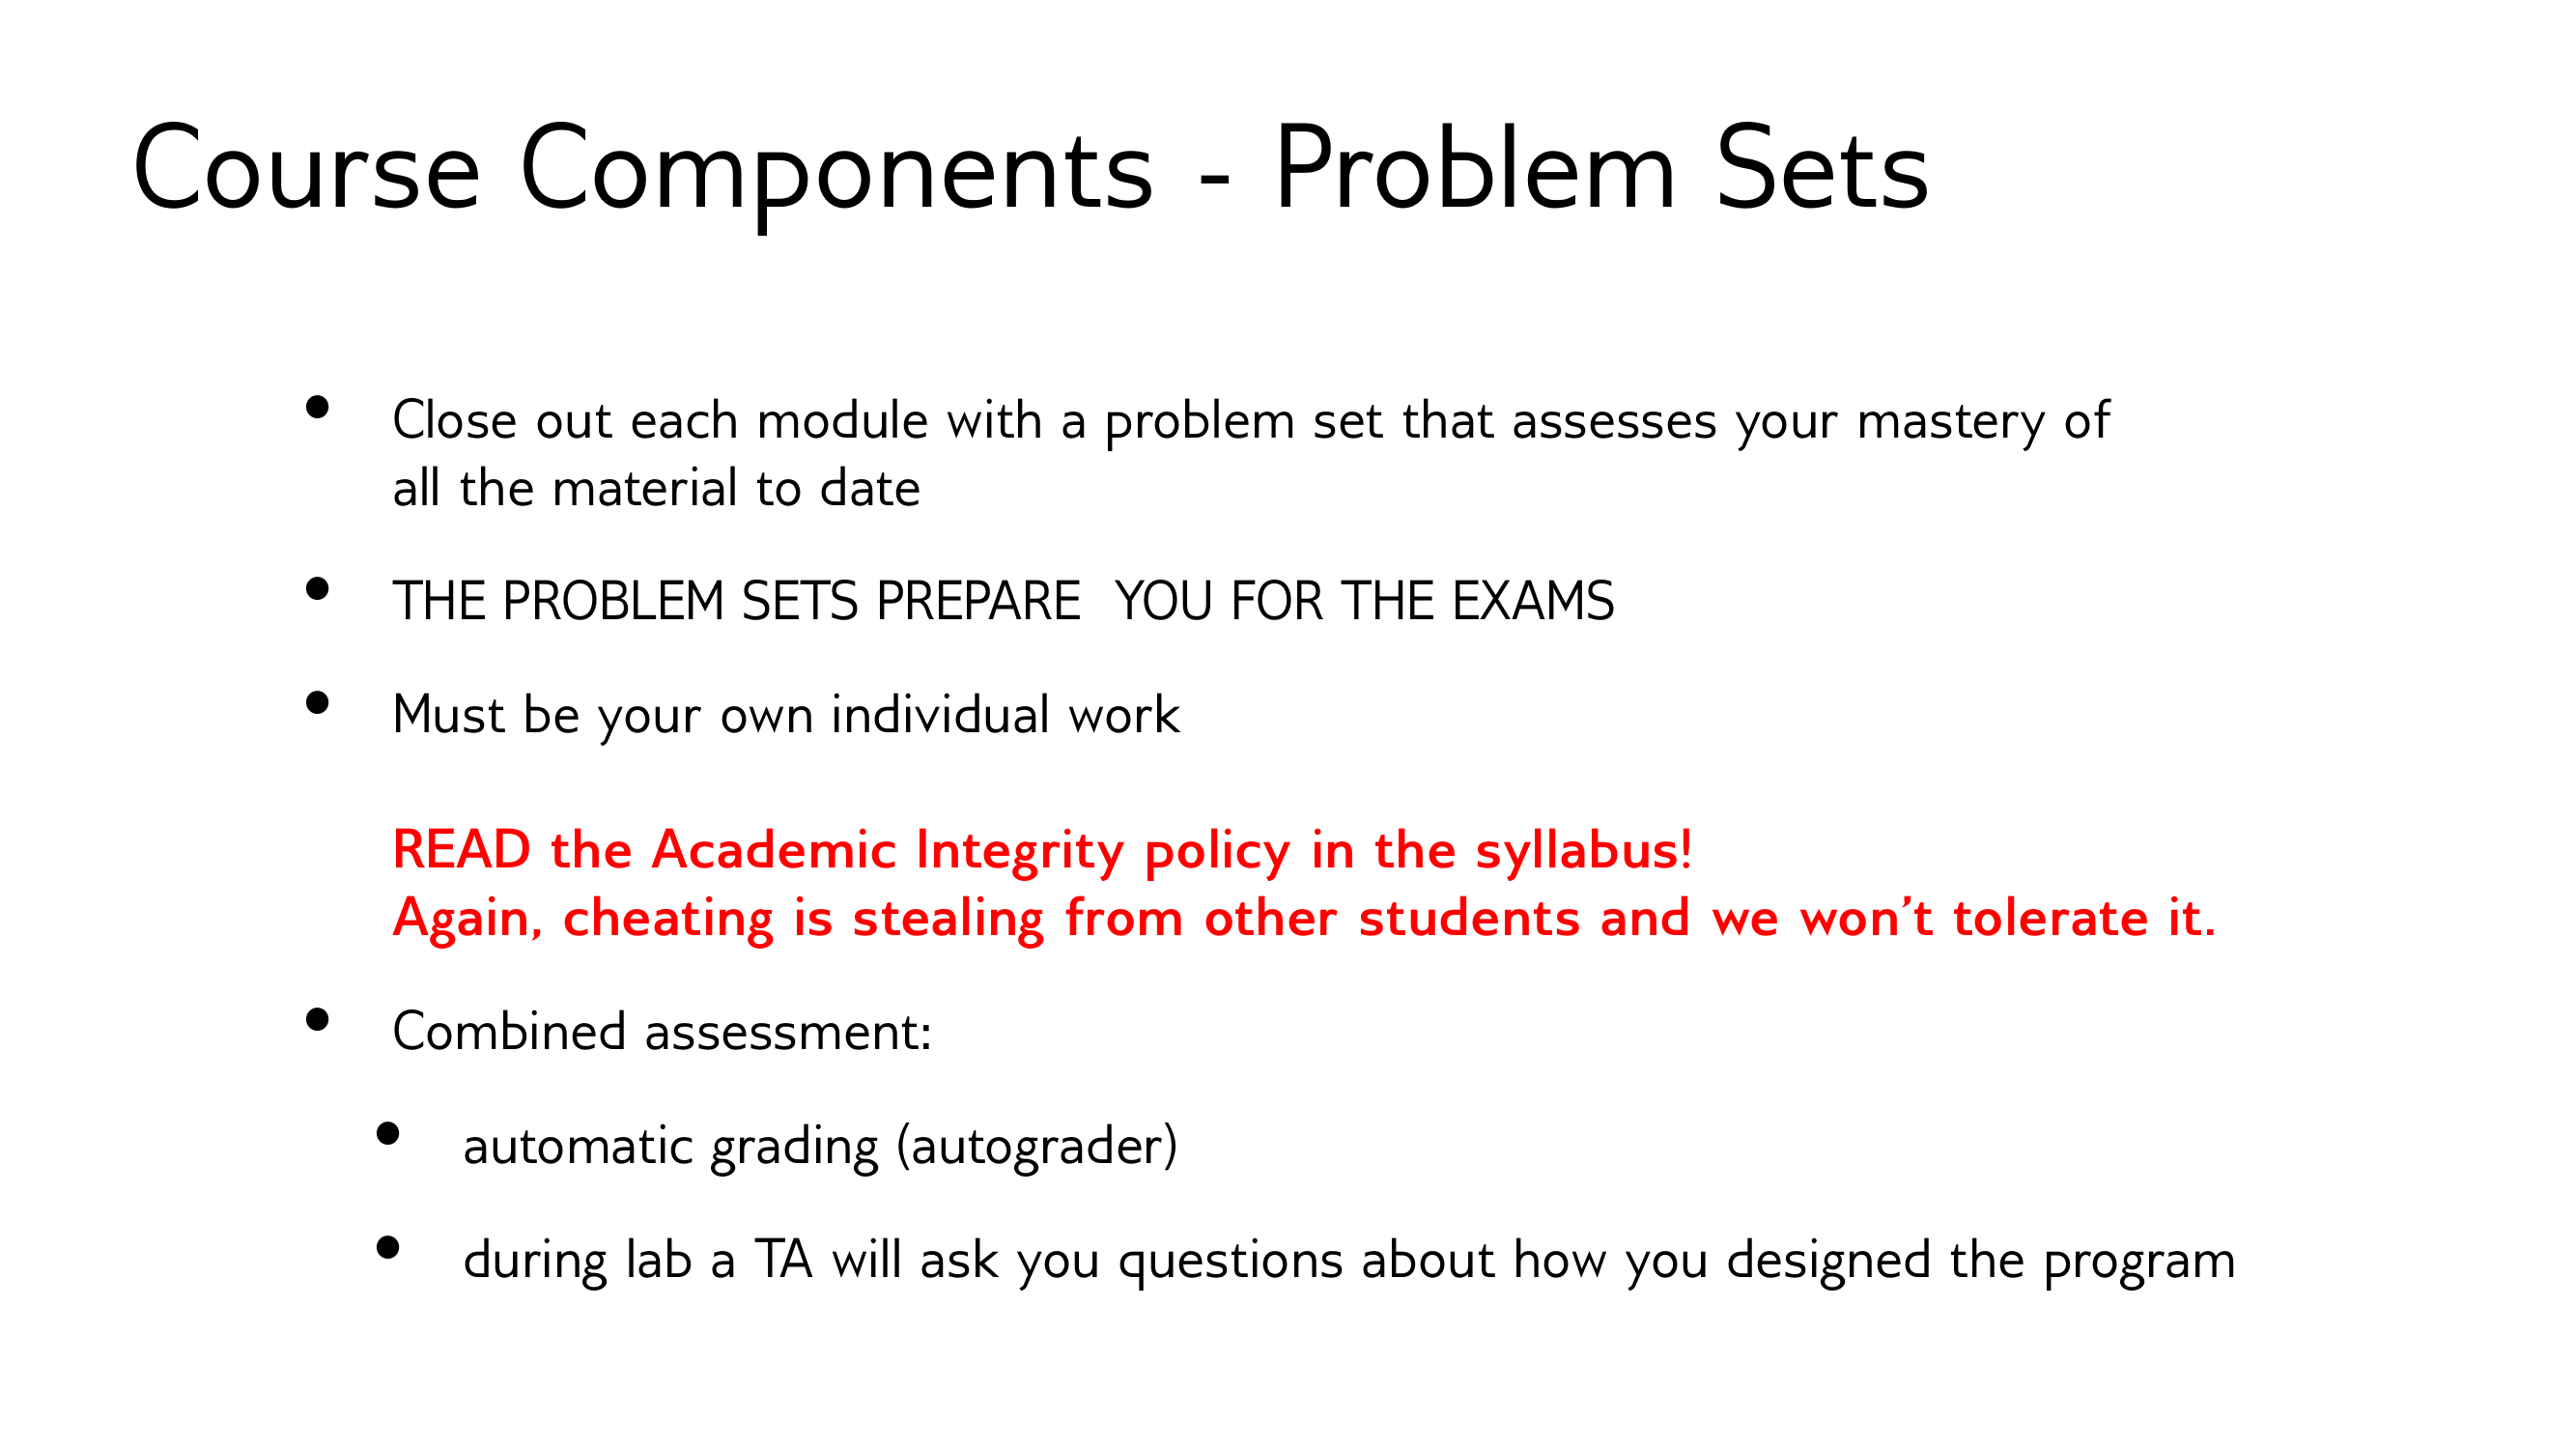

# Course Components - Problem Sets
Close out each module with a problem set that assesses your mastery of
all the material to date
THE PROBLEM SETS PREPARE  YOU FOR THE EXAMS
Must be your own individual work
READ the Academic Integrity policy in the syllabus!
Again, cheating is stealing from other students and we won’t tolerate it.
Combined assessment:
automatic grading (autograder)
during lab a TA will ask you questions about how you designed the program